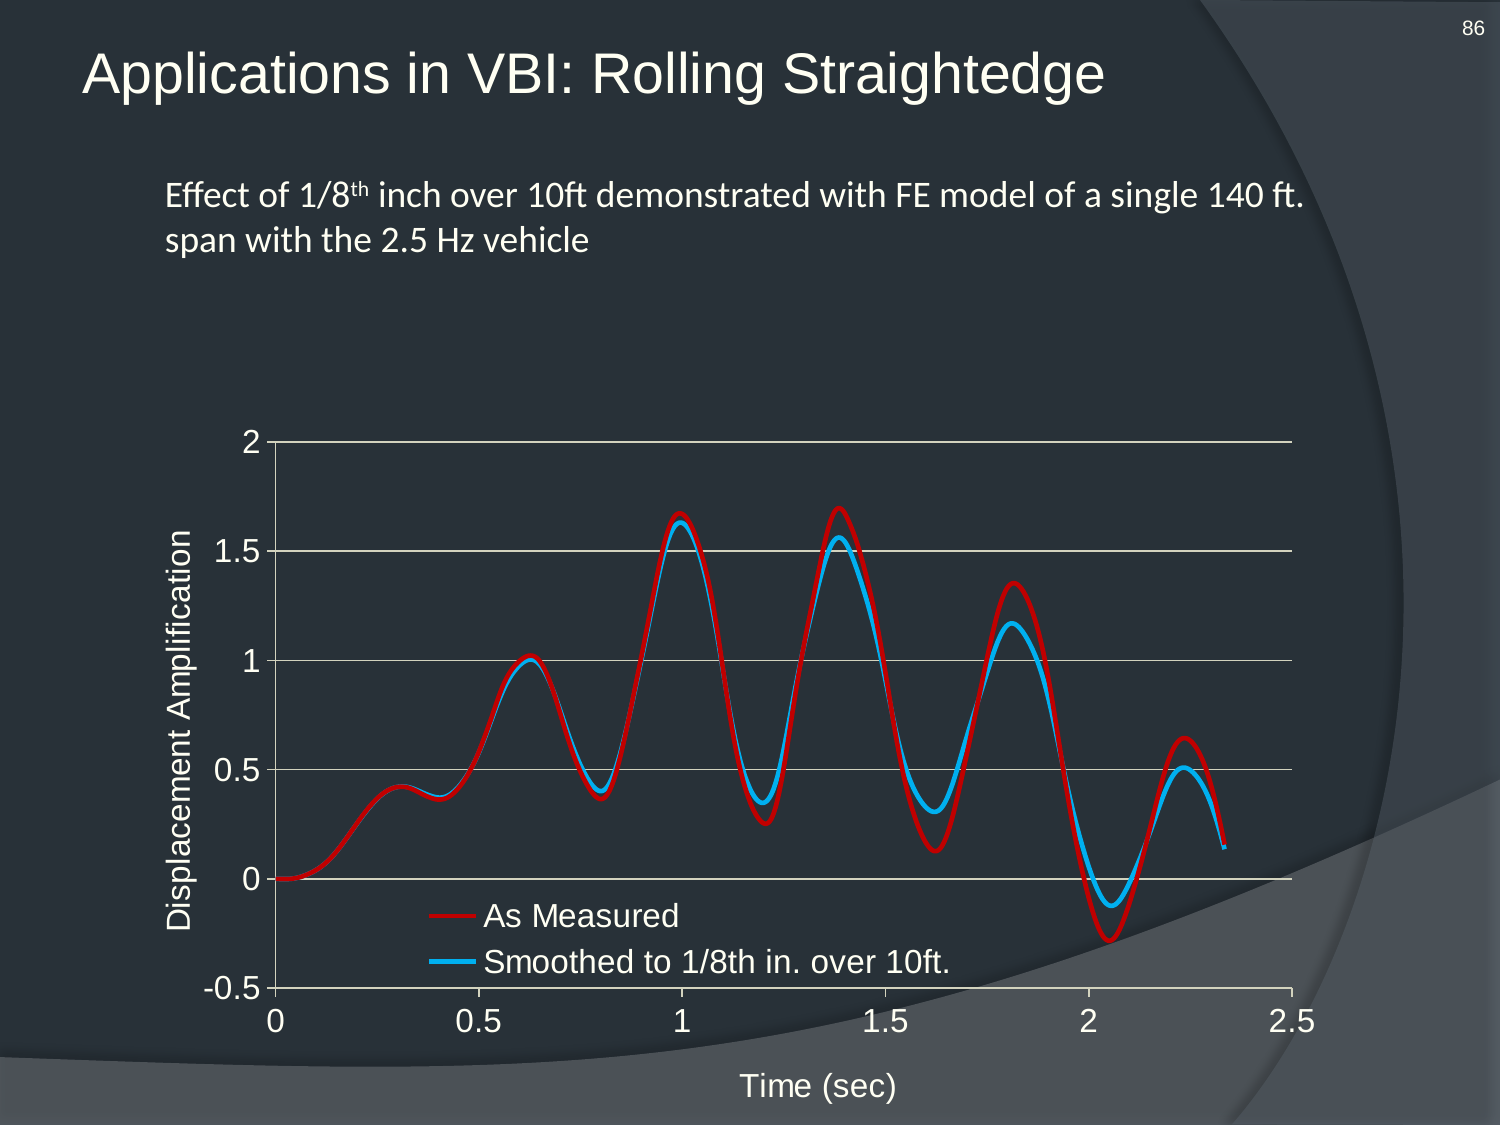

86
# Applications in VBI: Rolling Straightedge
Effect of 1/8th inch over 10ft demonstrated with FE model of a single 140 ft. span with the 2.5 Hz vehicle

### Chart

| Category |  |  |
|---|---|---|